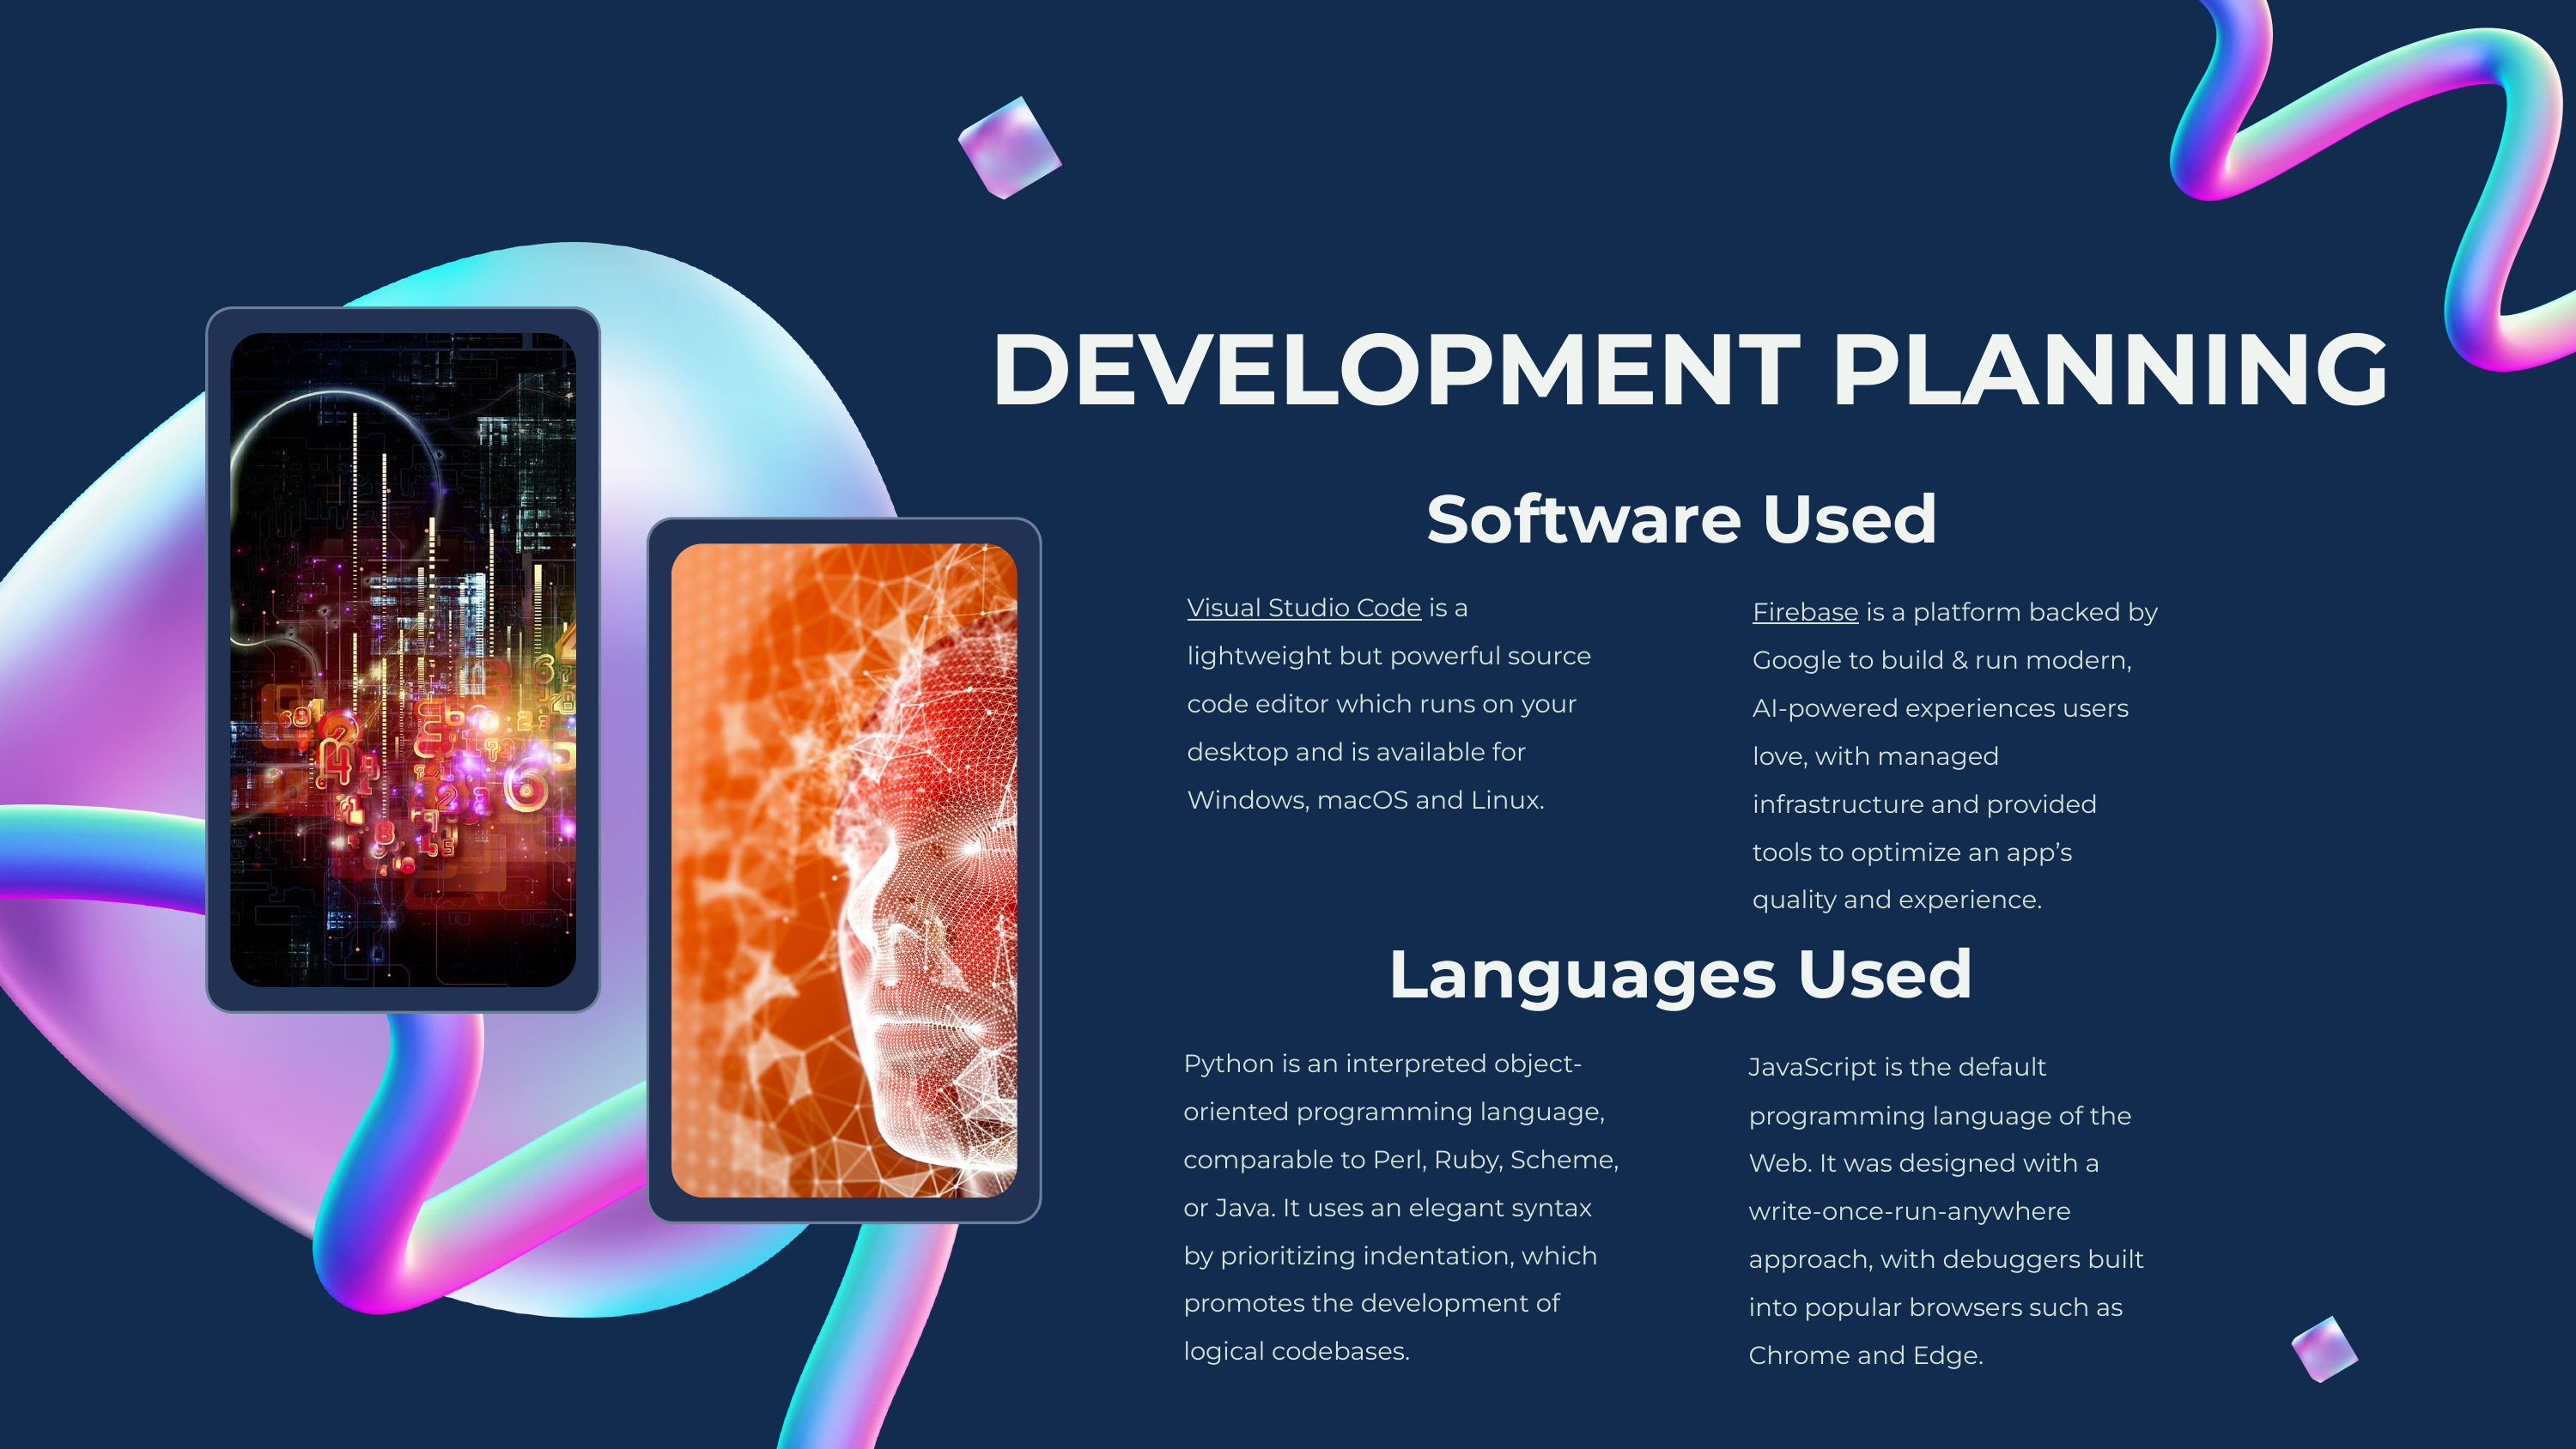

DEVELOPMENT PLANNING

Software Used

Visual Studio Code is a lightweight but powerful source code editor which runs on your desktop and is available for Windows, macOS and Linux.
Firebase is a platform backed by Google to build & run modern, AI-powered experiences users love, with managed infrastructure and provided tools to optimize an app’s quality and experience.

Languages Used
Python is an interpreted object-oriented programming language, comparable to Perl, Ruby, Scheme, or Java. It uses an elegant syntax by prioritizing indentation, which promotes the development of logical codebases.
JavaScript is the default programming language of the Web. It was designed with a write-once-run-anywhere approach, with debuggers built into popular browsers such as Chrome and Edge.